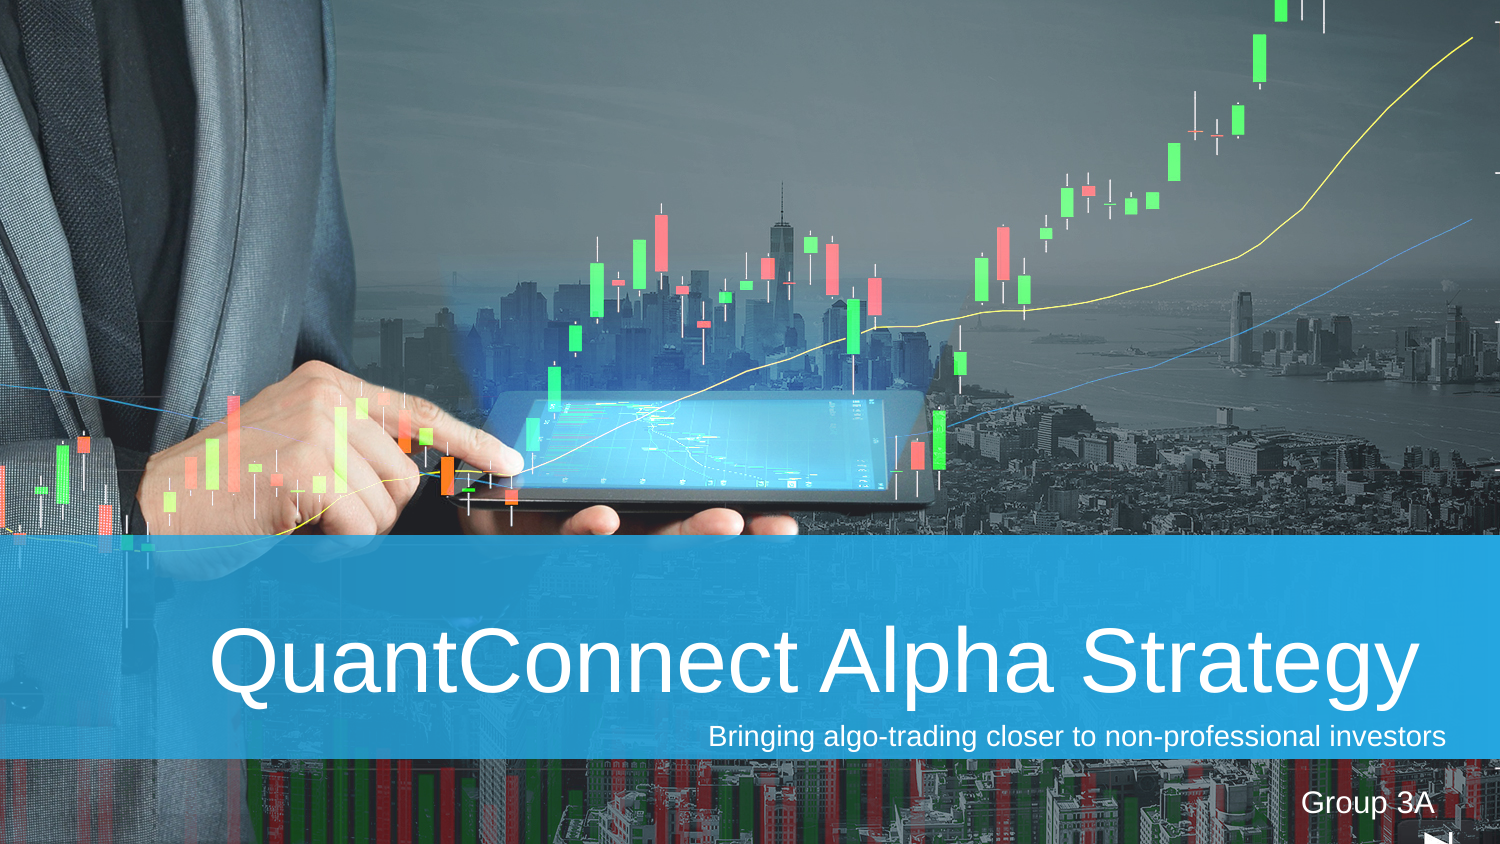

QuantConnect Alpha Strategy
Bringing algo-trading closer to non-professional investors
Group 3A